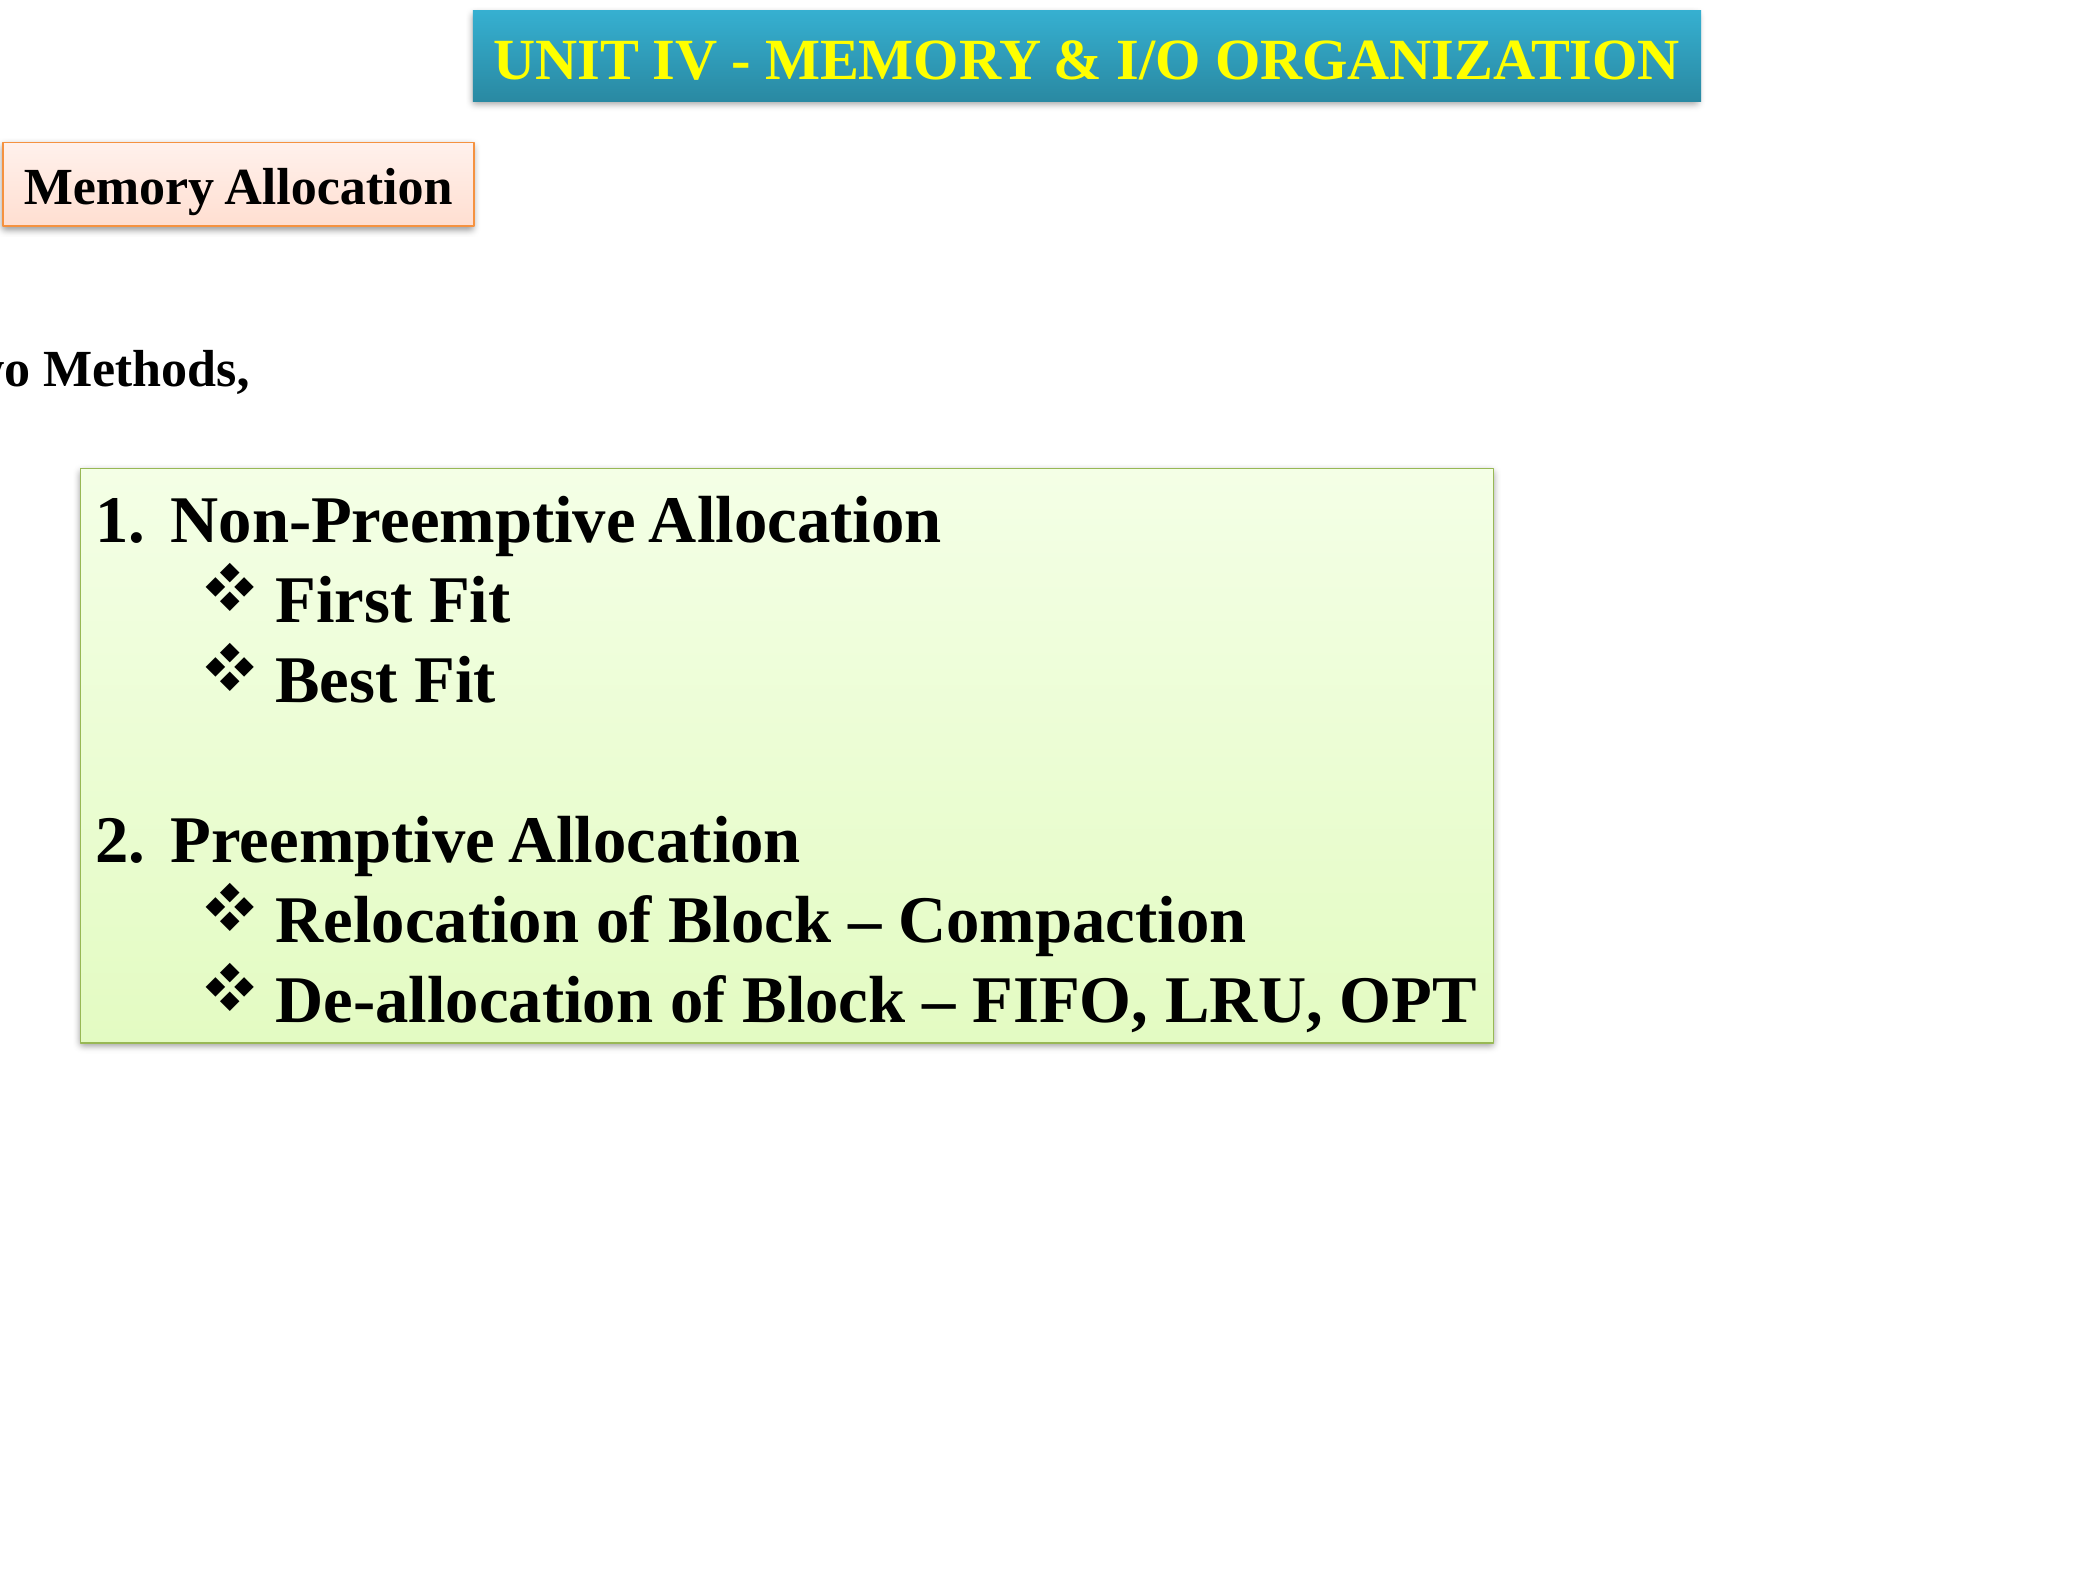

UNIT IV - MEMORY & I/O ORGANIZATION
Memory Allocation
Two Methods,
Non-Preemptive Allocation
First Fit
Best Fit

Preemptive Allocation
Relocation of Block – Compaction
De-allocation of Block – FIFO, LRU, OPT